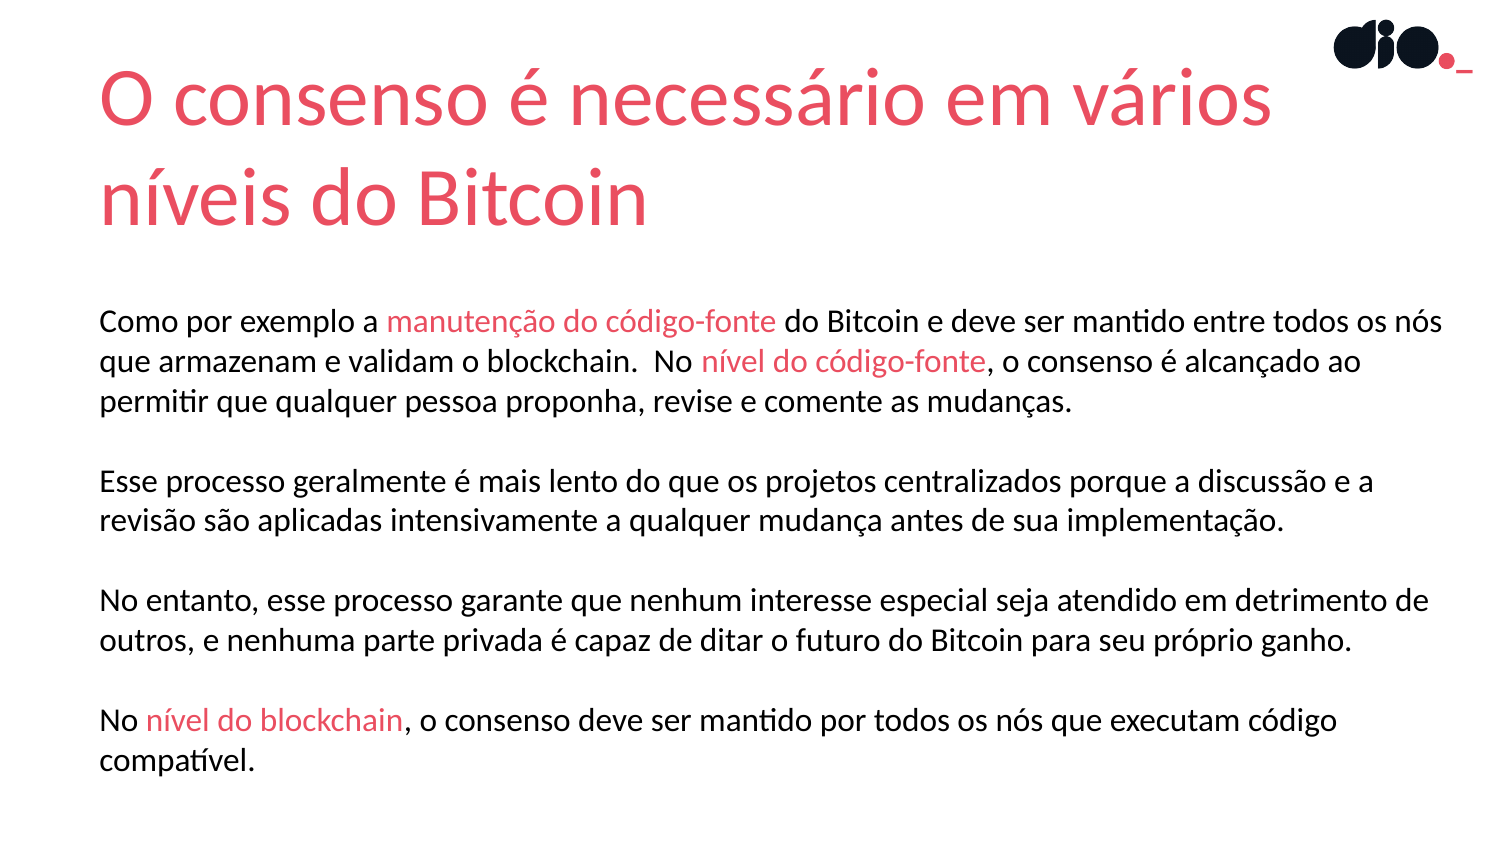

# :
O consenso é necessário em vários níveis do Bitcoin
Como por exemplo a manutenção do código-fonte do Bitcoin e deve ser mantido entre todos os nós que armazenam e validam o blockchain.  No nível do código-fonte, o consenso é alcançado ao permitir que qualquer pessoa proponha, revise e comente as mudanças.
Esse processo geralmente é mais lento do que os projetos centralizados porque a discussão e a revisão são aplicadas intensivamente a qualquer mudança antes de sua implementação.
No entanto, esse processo garante que nenhum interesse especial seja atendido em detrimento de outros, e nenhuma parte privada é capaz de ditar o futuro do Bitcoin para seu próprio ganho.
No nível do blockchain, o consenso deve ser mantido por todos os nós que executam código compatível.